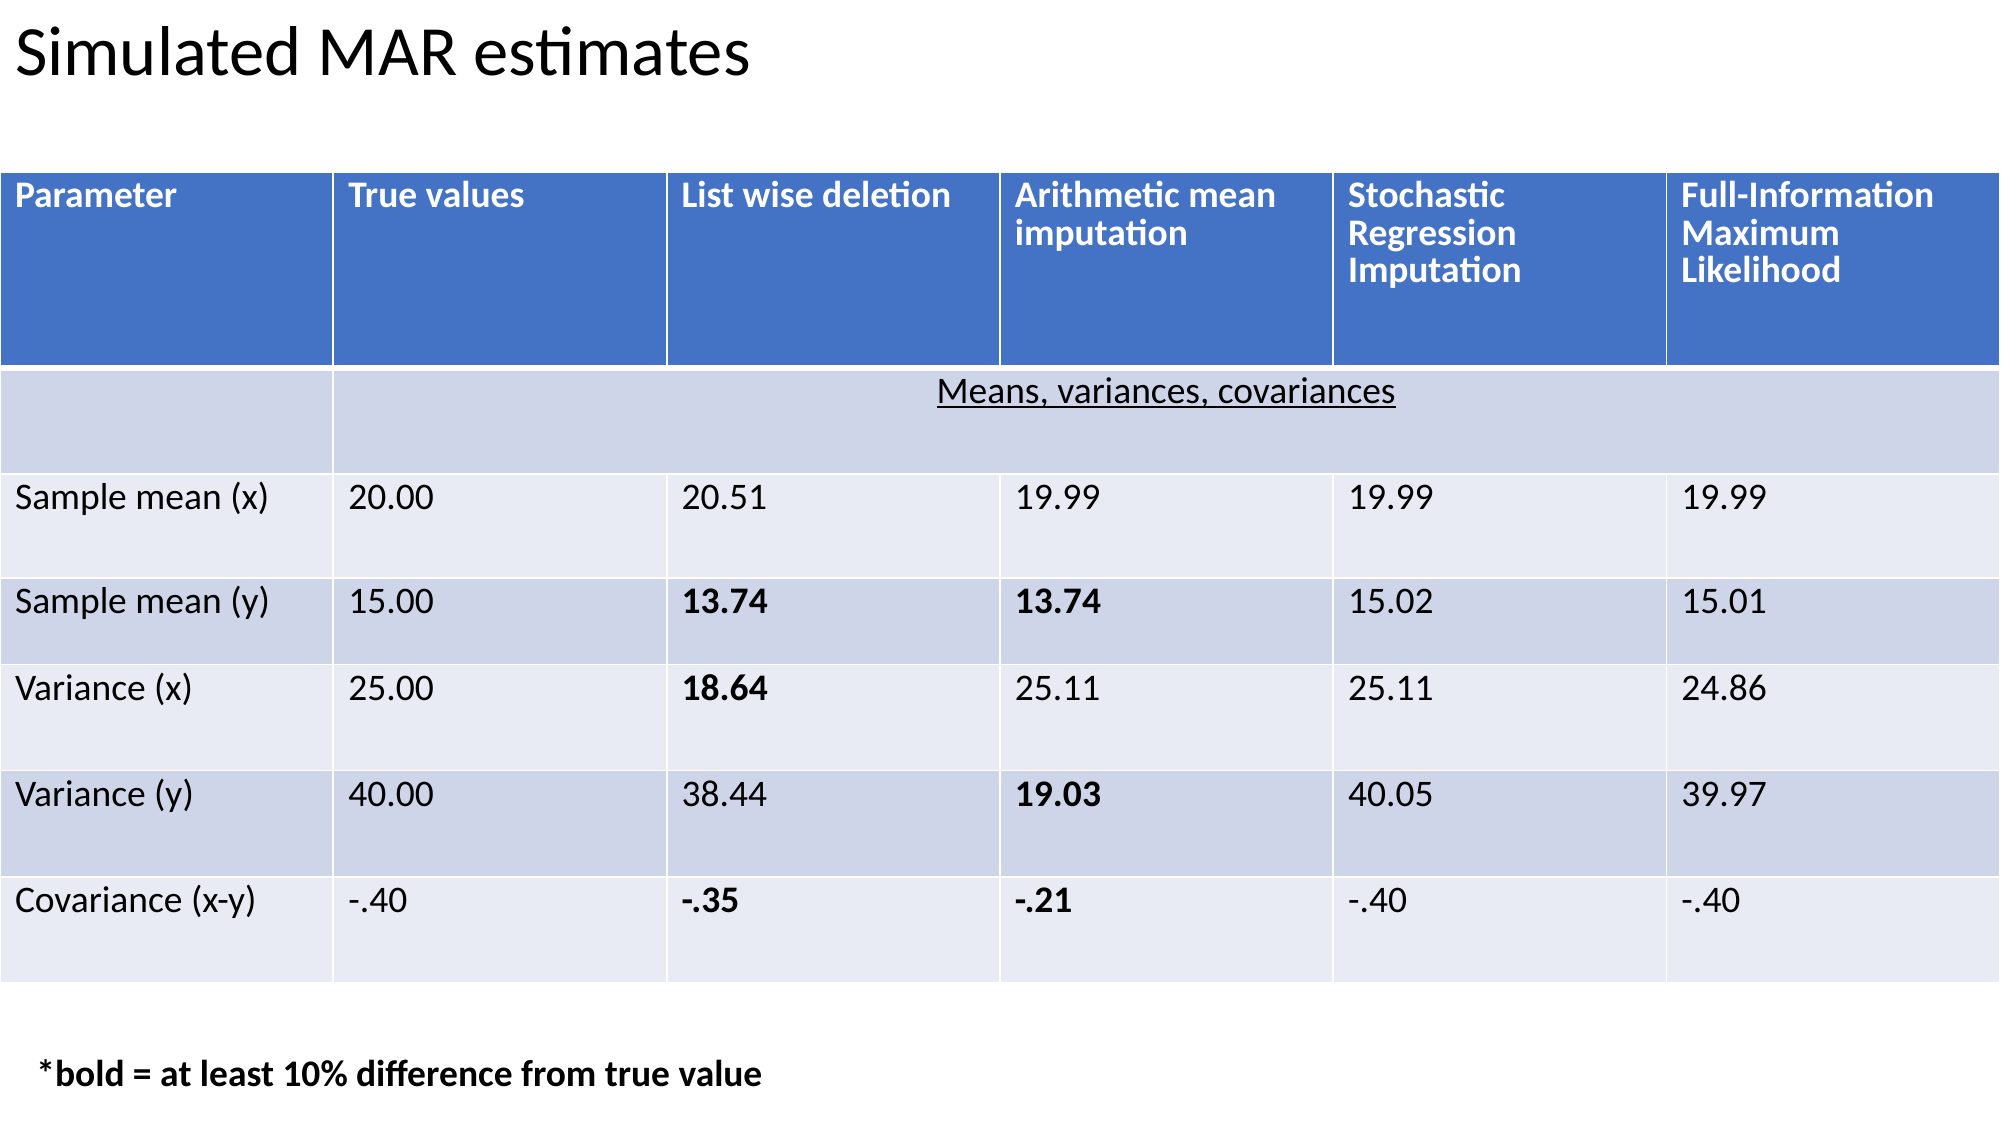

# Simulated MAR estimates
| Parameter | True values | List wise deletion | Arithmetic mean imputation | Stochastic Regression Imputation | Full-Information Maximum Likelihood |
| --- | --- | --- | --- | --- | --- |
|  | Means, variances, covariances |  |  |  |  |
| Sample mean (x) | 20.00 | 20.51 | 19.99 | 19.99 | 19.99 |
| Sample mean (y) | 15.00 | 13.74 | 13.74 | 15.02 | 15.01 |
| Variance (x) | 25.00 | 18.64 | 25.11 | 25.11 | 24.86 |
| Variance (y) | 40.00 | 38.44 | 19.03 | 40.05 | 39.97 |
| Covariance (x-y) | -.40 | -.35 | -.21 | -.40 | -.40 |
*bold = at least 10% difference from true value